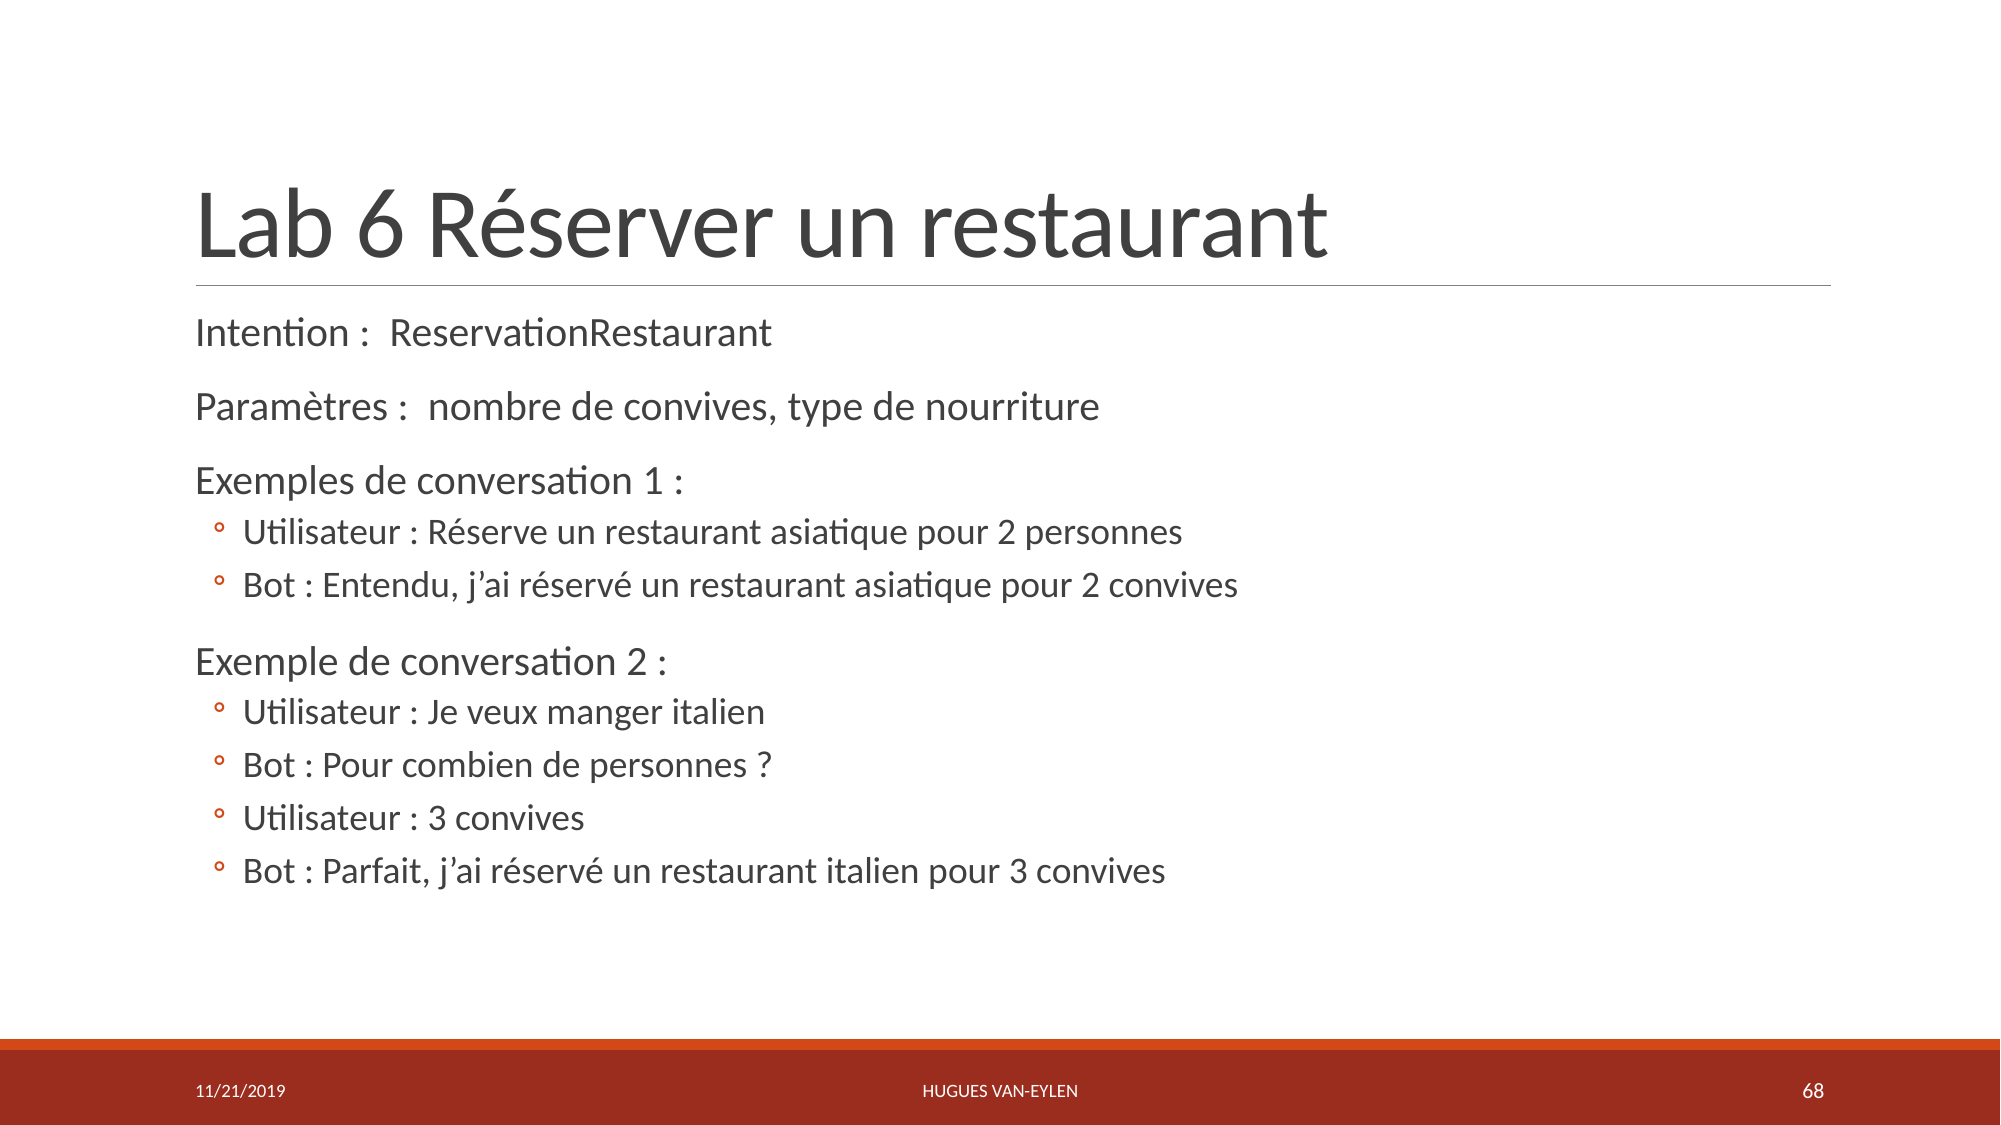

# Lab 6 Réserver un restaurant
Intention :  ReservationRestaurant
Paramètres :  nombre de convives, type de nourriture
Exemples de conversation 1 :
Utilisateur : Réserve un restaurant asiatique pour 2 personnes
Bot : Entendu, j’ai réservé un restaurant asiatique pour 2 convives
Exemple de conversation 2 :
Utilisateur : Je veux manger italien
Bot : Pour combien de personnes ?
Utilisateur : 3 convives
Bot : Parfait, j’ai réservé un restaurant italien pour 3 convives
11/21/2019
Hugues Van-Eylen
68